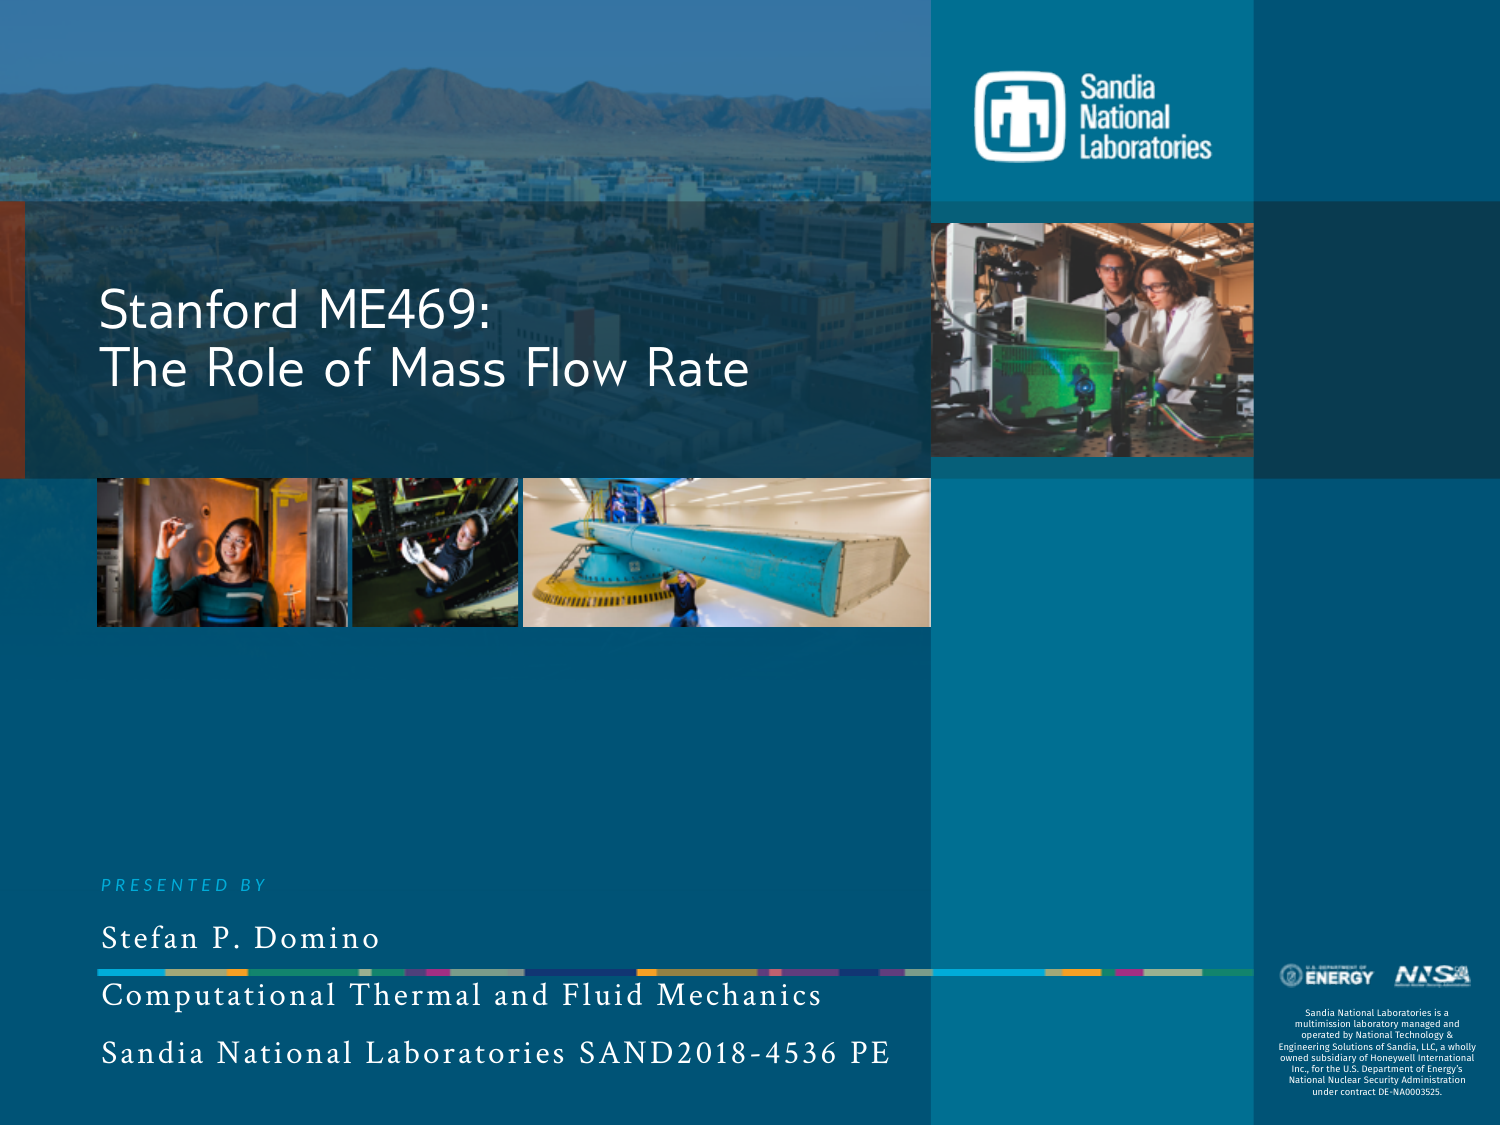

Stanford ME469:
The Role of Mass Flow Rate
Stefan P. Domino
Computational Thermal and Fluid Mechanics
Sandia National Laboratories SAND2018-4536 PE

1